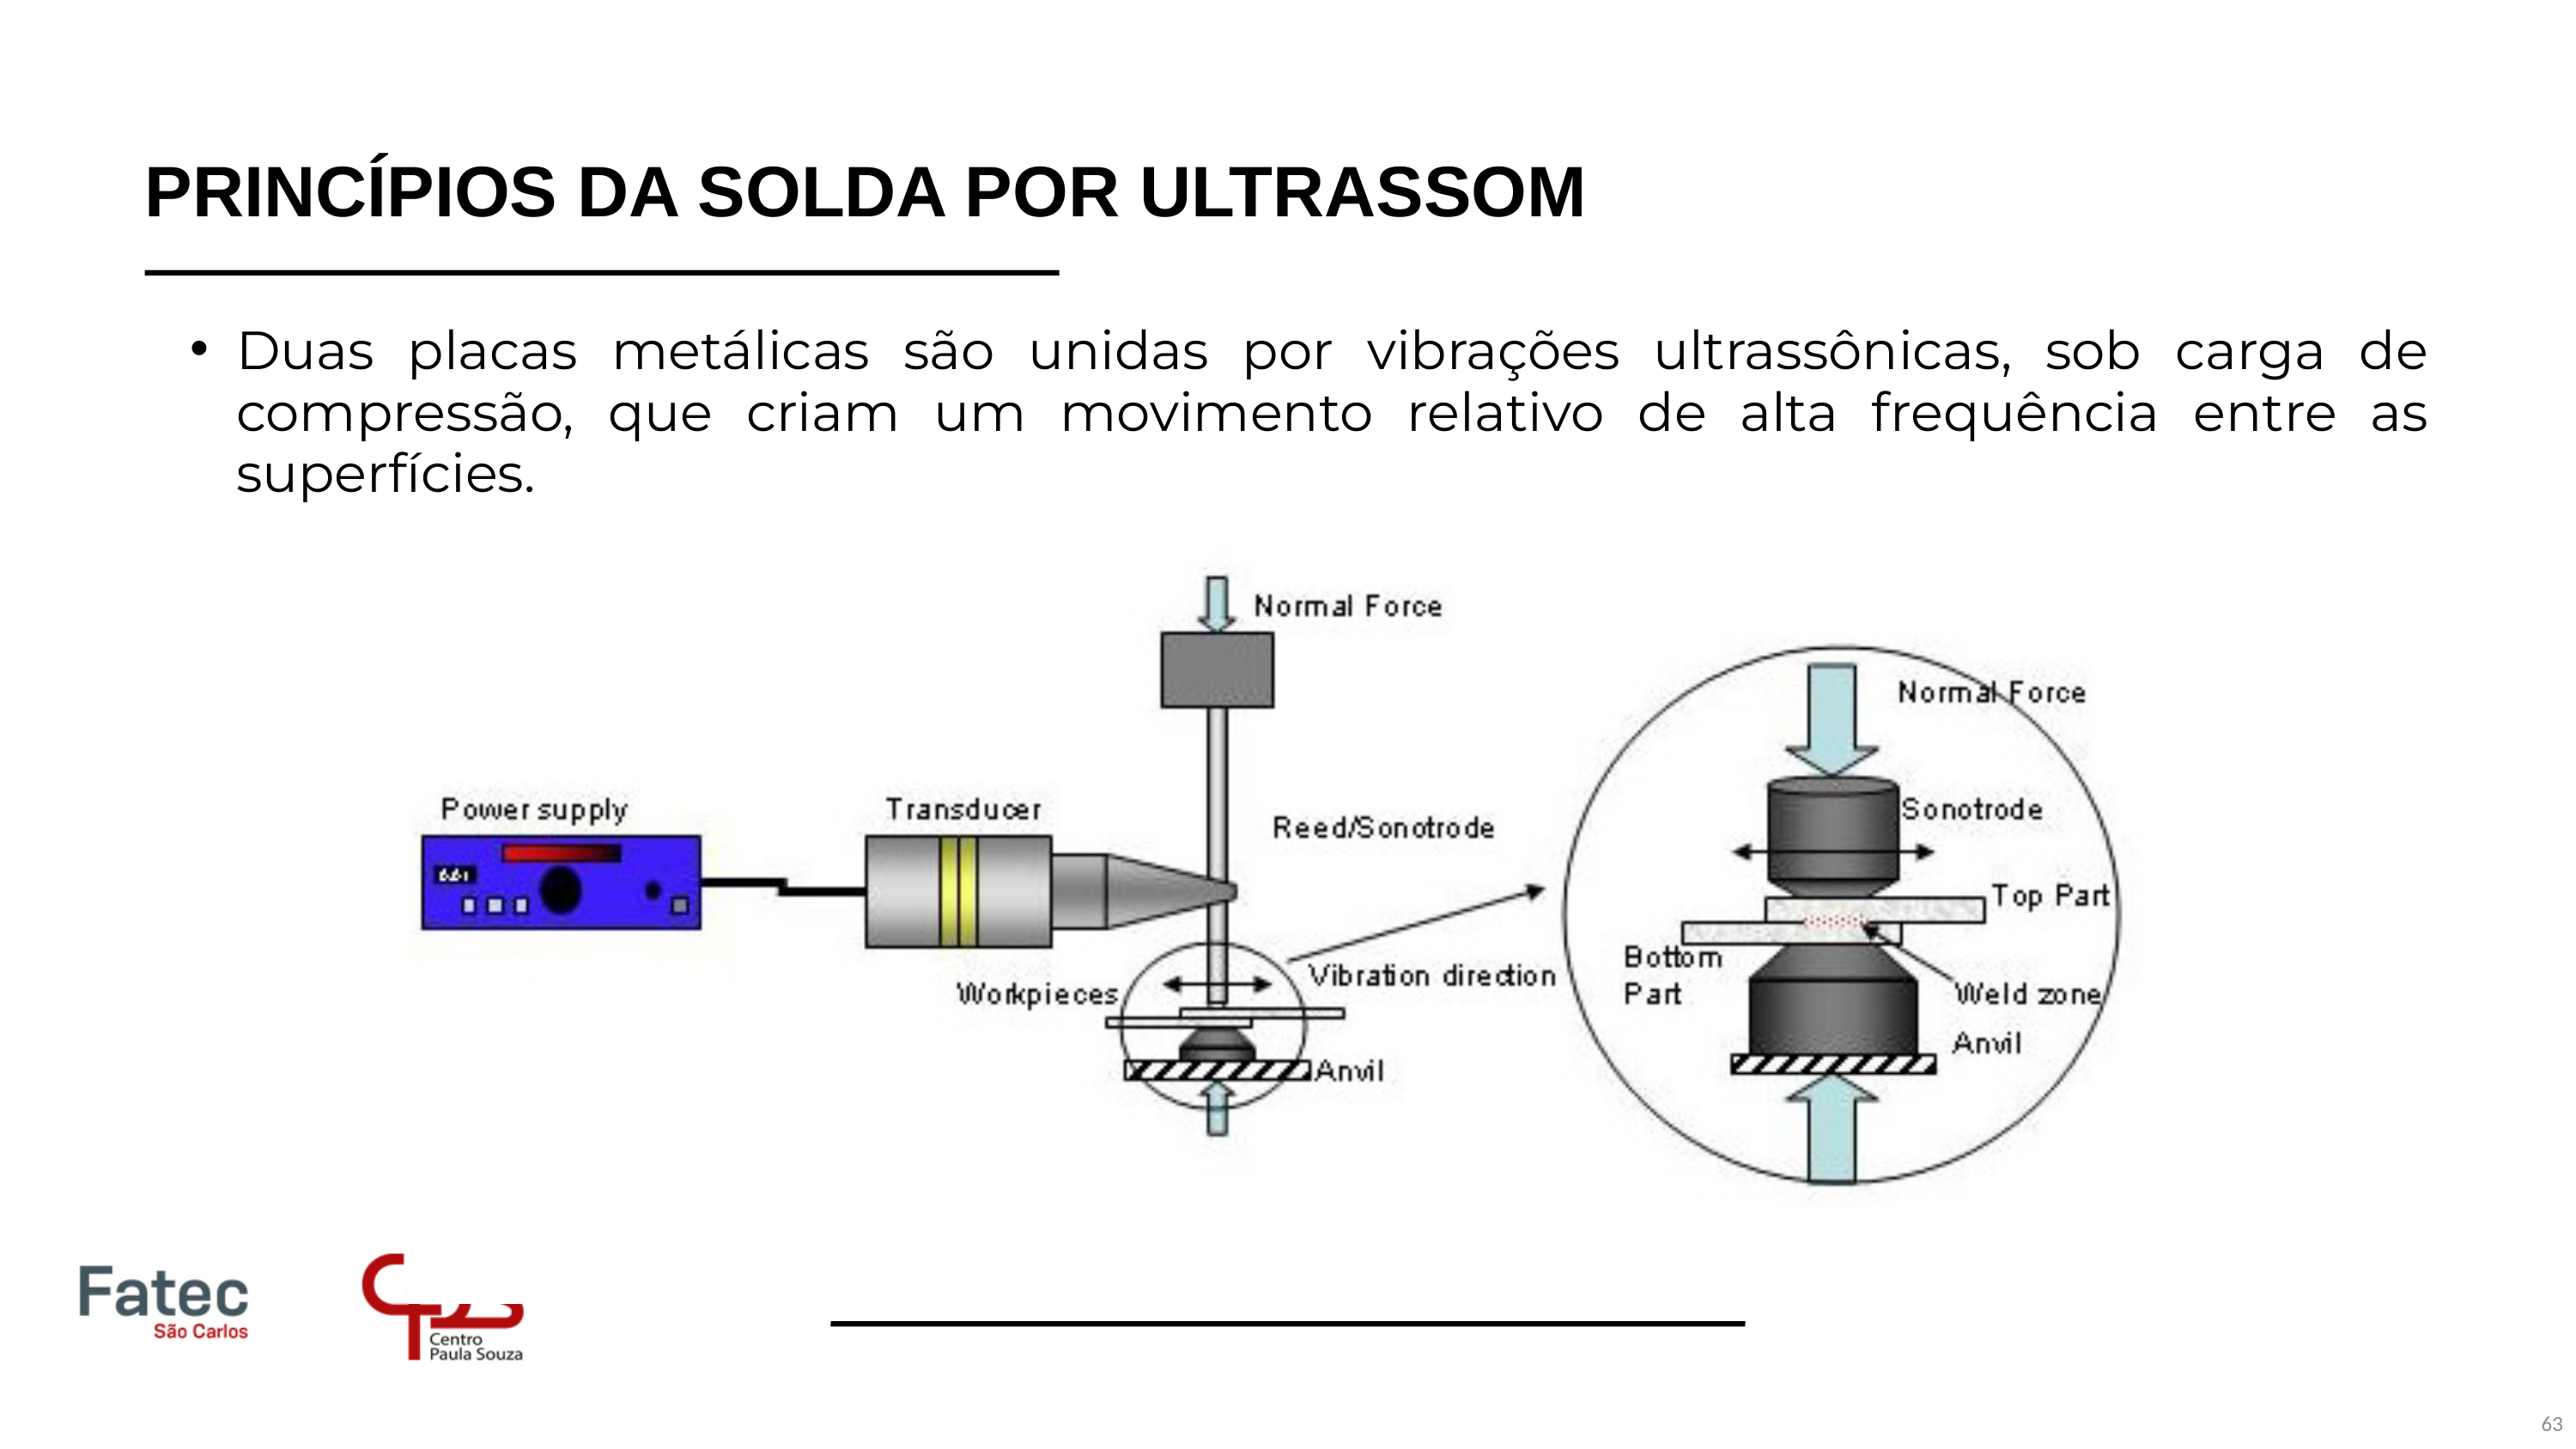

PRINCÍPIOS DA SOLDA POR ULTRASSOM

Duas placas metálicas são unidas por vibrações ultrassônicas, sob carga de compressão, que criam um movimento relativo de alta frequência entre as superfícies.

63